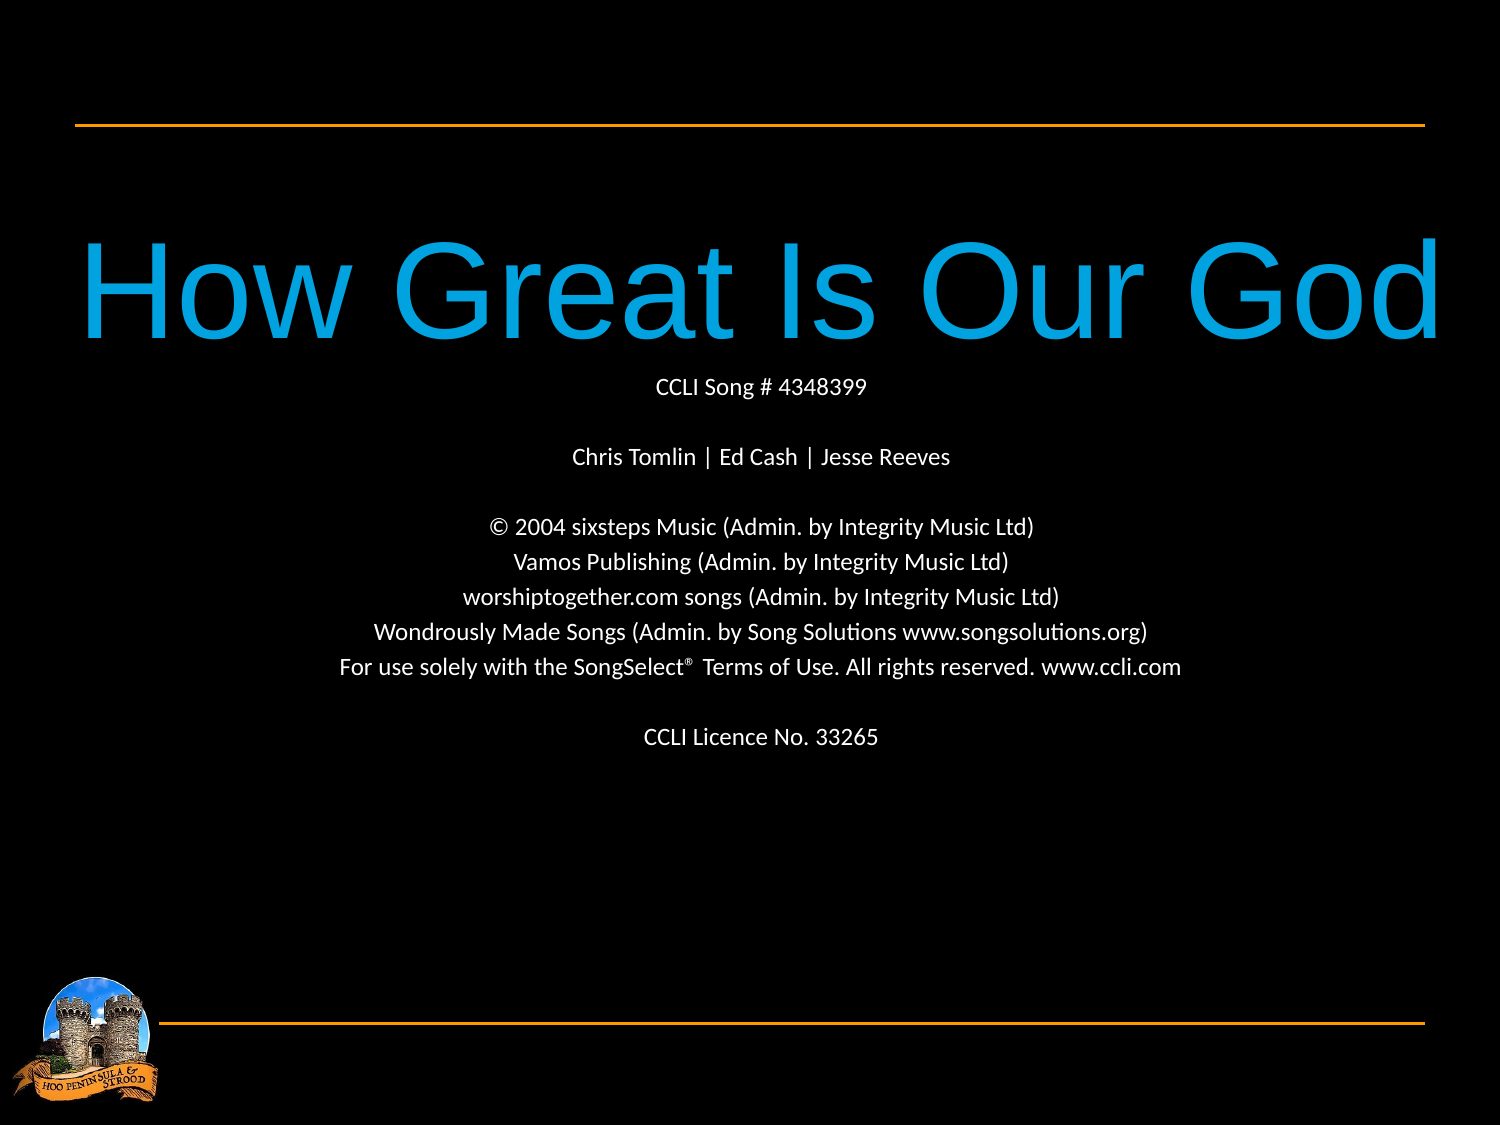

How Great Is Our God
CCLI Song # 4348399

Chris Tomlin | Ed Cash | Jesse Reeves

© 2004 sixsteps Music (Admin. by Integrity Music Ltd)
Vamos Publishing (Admin. by Integrity Music Ltd)
worshiptogether.com songs (Admin. by Integrity Music Ltd)
Wondrously Made Songs (Admin. by Song Solutions www.songsolutions.org)
For use solely with the SongSelect® Terms of Use. All rights reserved. www.ccli.com

CCLI Licence No. 33265